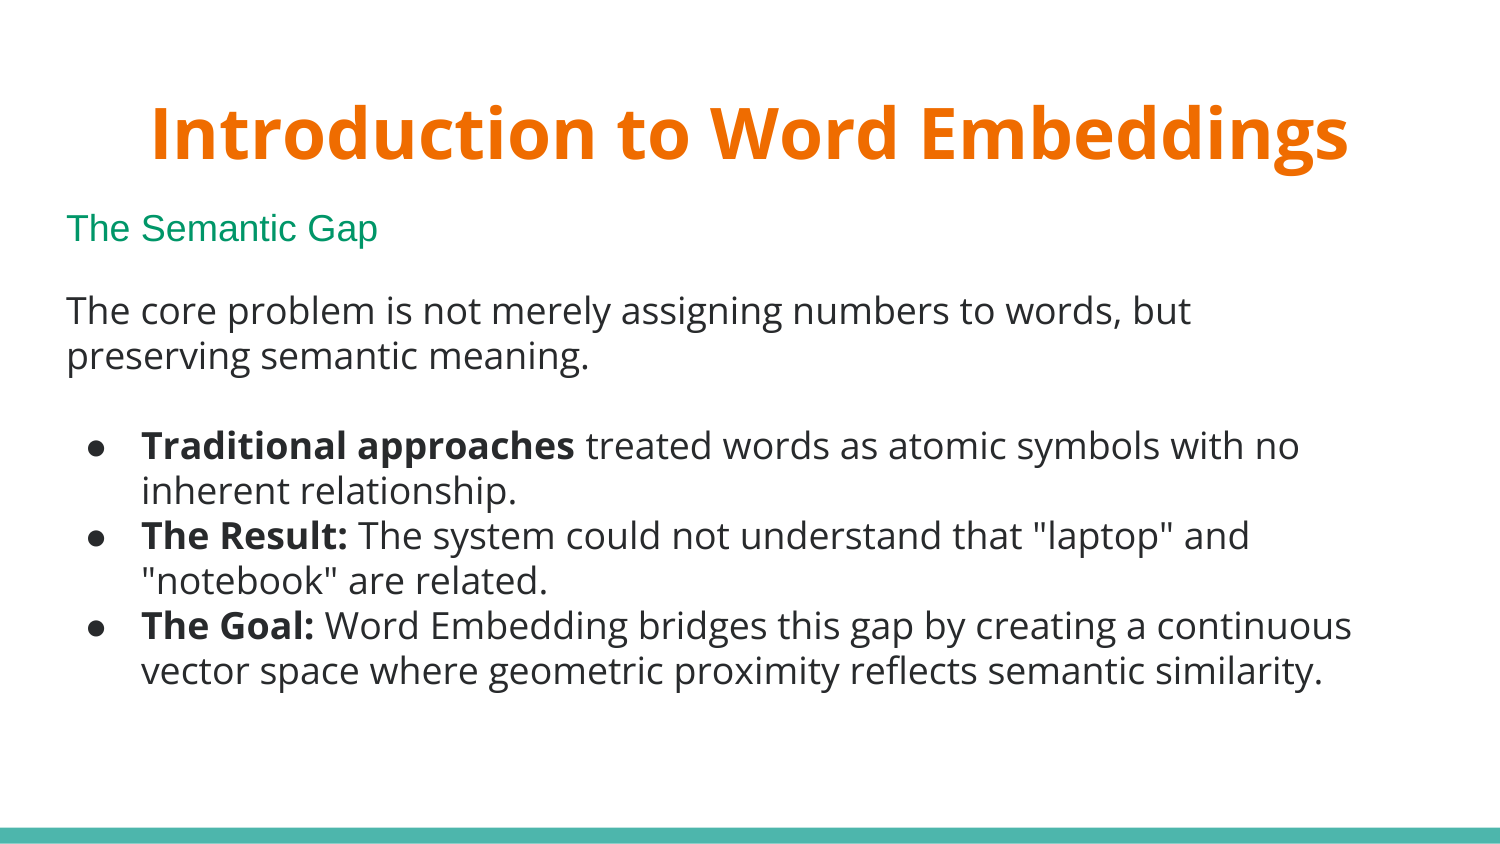

# Introduction to Word Embeddings

The Semantic Gap
The core problem is not merely assigning numbers to words, but preserving semantic meaning.

Traditional approaches treated words as atomic symbols with no inherent relationship.
The Result: The system could not understand that "laptop" and "notebook" are related.
The Goal: Word Embedding bridges this gap by creating a continuous vector space where geometric proximity reflects semantic similarity.